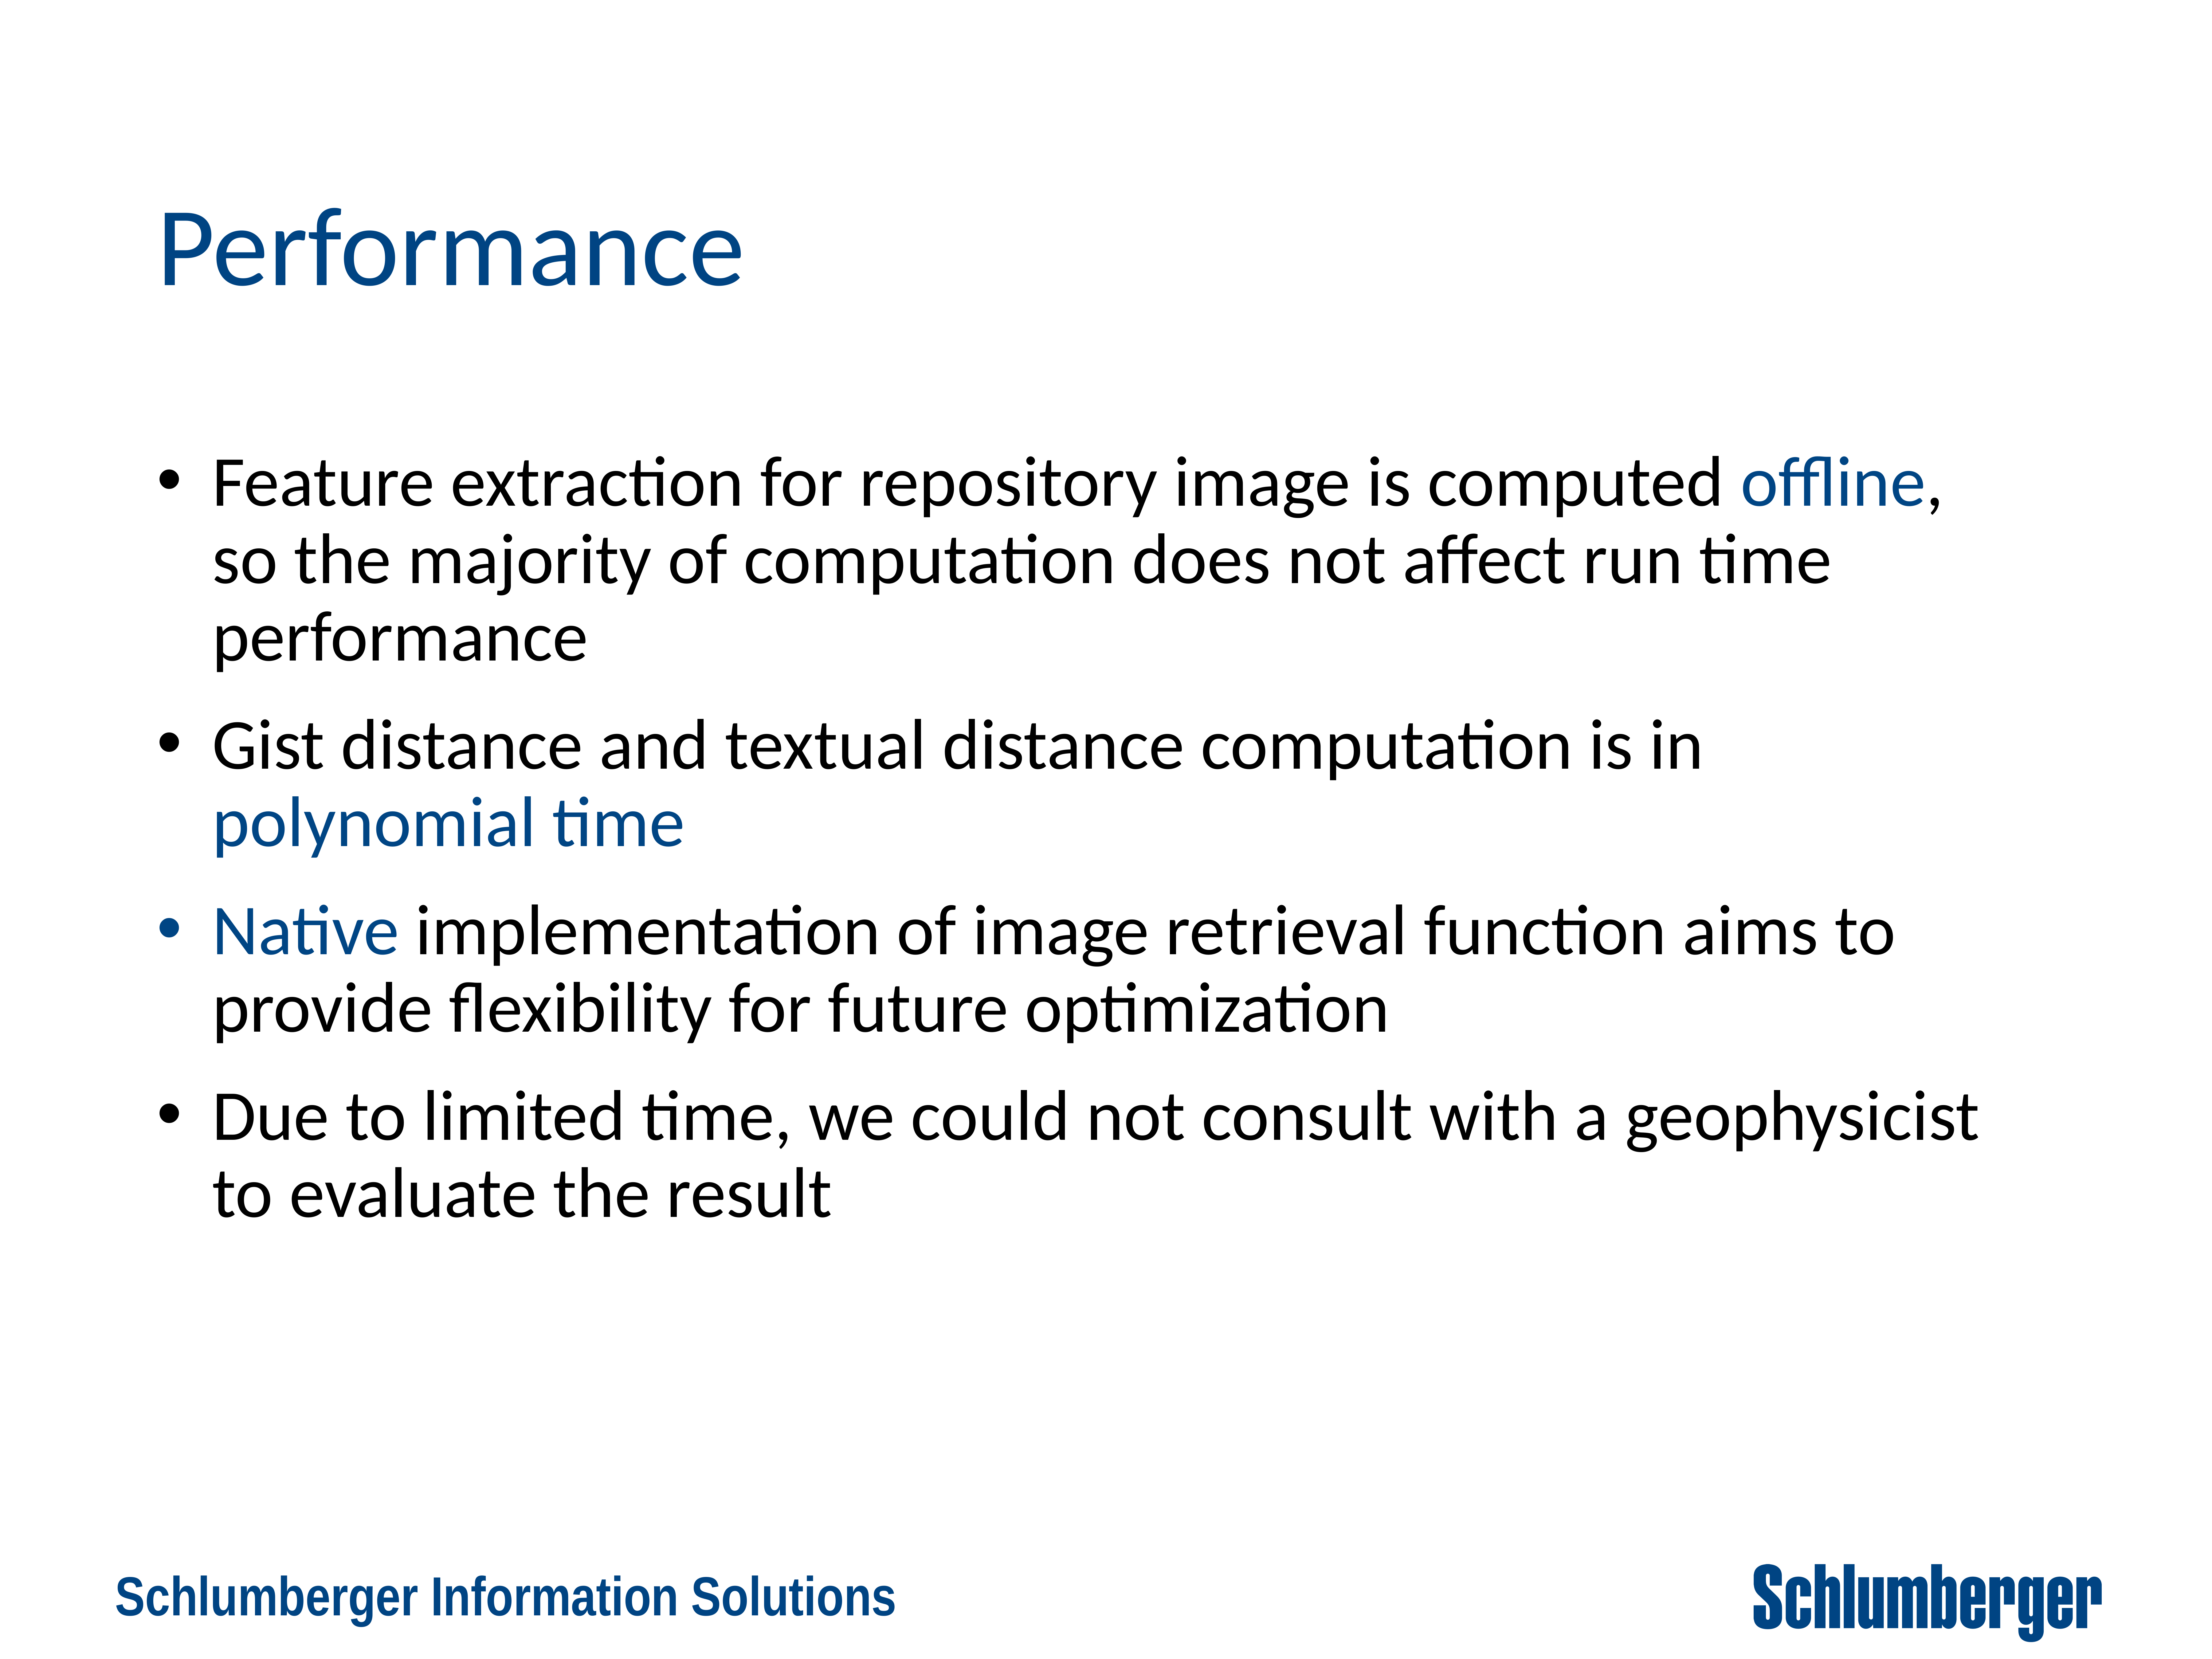

# Performance
Feature extraction for repository image is computed offline, so the majority of computation does not affect run time performance
Gist distance and textual distance computation is in polynomial time
Native implementation of image retrieval function aims to provide flexibility for future optimization
Due to limited time, we could not consult with a geophysicist to evaluate the result